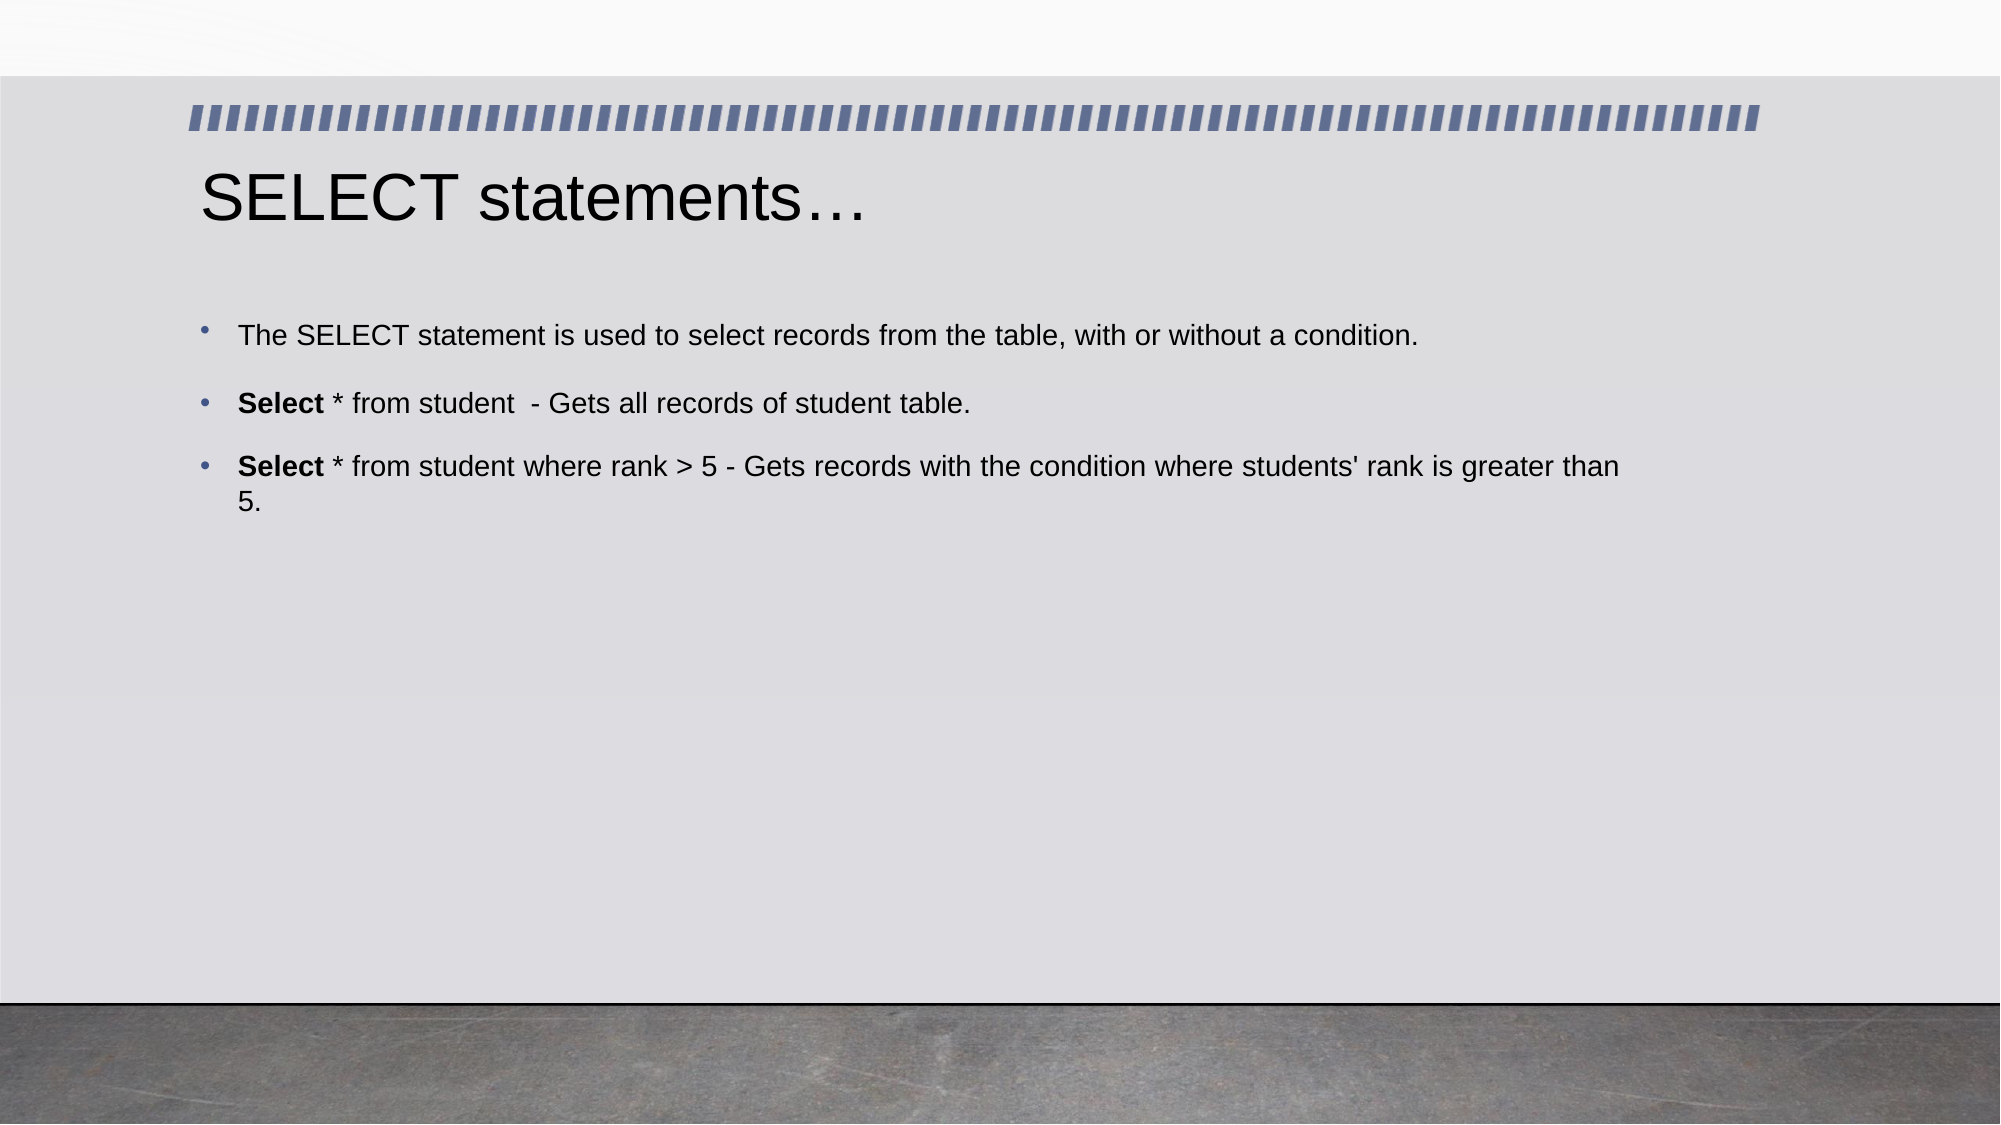

# SELECT statements…
The SELECT statement is used to select records from the table, with or without a condition.

Select * from student - Gets all records of student table.
Select * from student where rank > 5 - Gets records with the condition where students' rank is greater than 5.